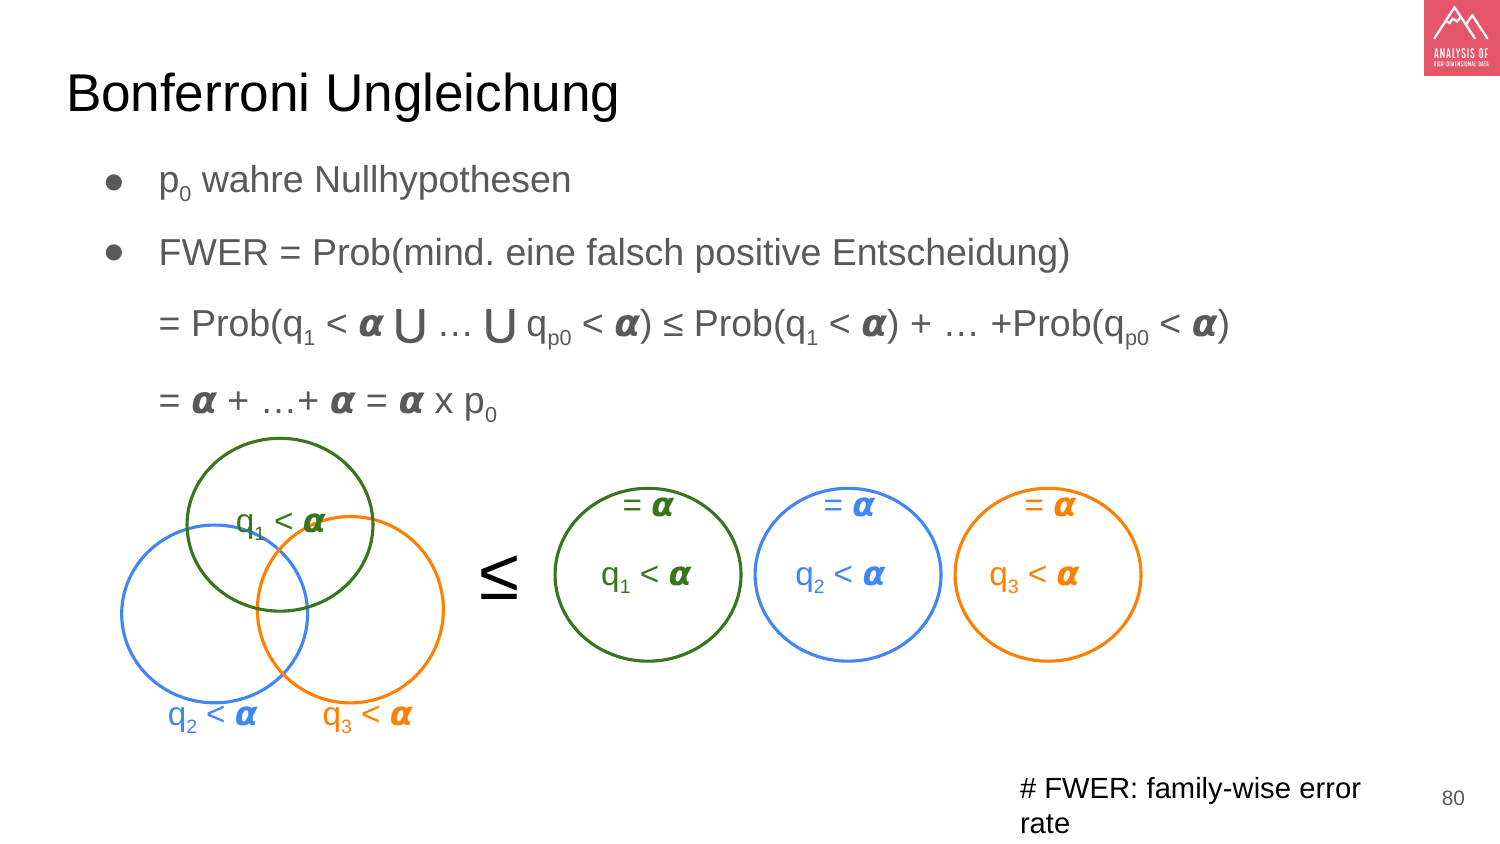

# Bonferroni Ungleichung
p0 wahre Nullhypothesen
FWER = Prob(mind. eine falsch positive Entscheidung)
= Prob(q1 < 𝞪 ⋃ … ⋃ qp0 < 𝞪) ≤ Prob(q1 < 𝞪) + … +Prob(qp0 < 𝞪)
= 𝞪 + …+ 𝞪 = 𝞪 x p0
= 𝞪
= 𝞪
= 𝞪

q1 < 𝞪

q2 < 𝞪
q3 < 𝞪

q1 < 𝞪
q2 < 𝞪
q3 < 𝞪
≤
80
# FWER: family-wise error rate